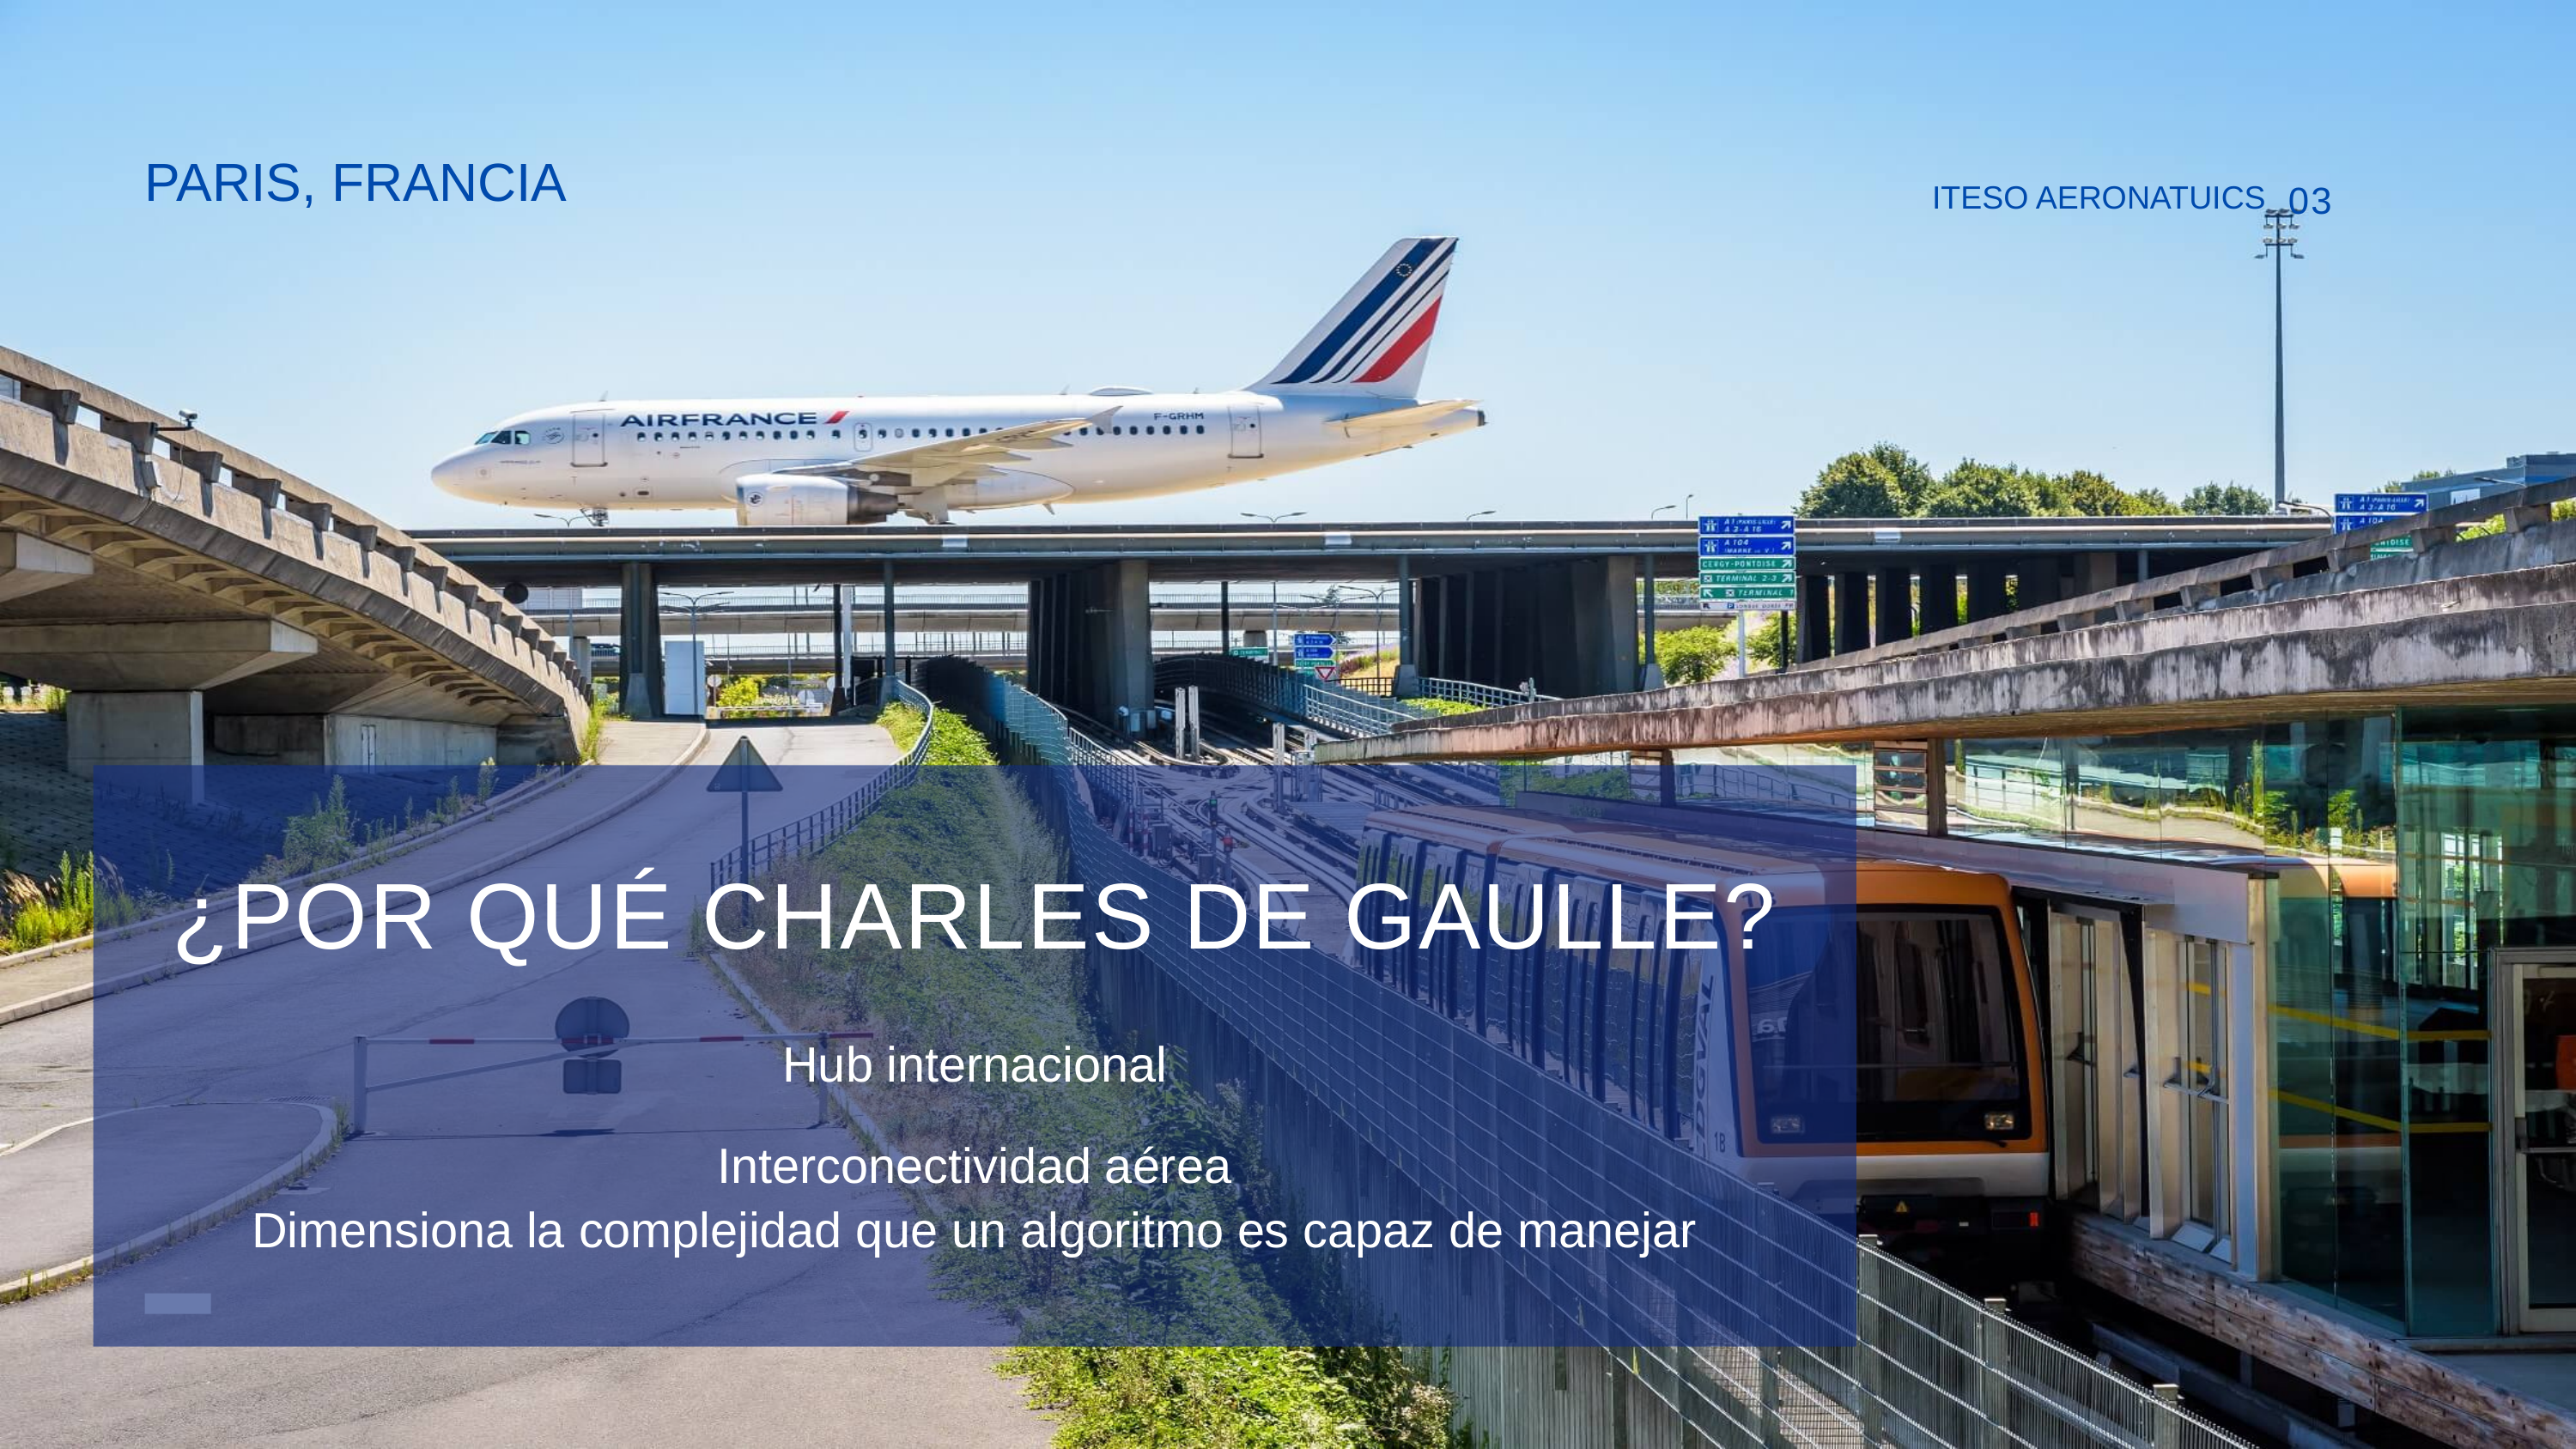

PARIS, FRANCIA
03
ITESO AERONATUICS

¿POR QUÉ CHARLES DE GAULLE?
Hub internacional
Interconectividad aérea
Dimensiona la complejidad que un algoritmo es capaz de manejar